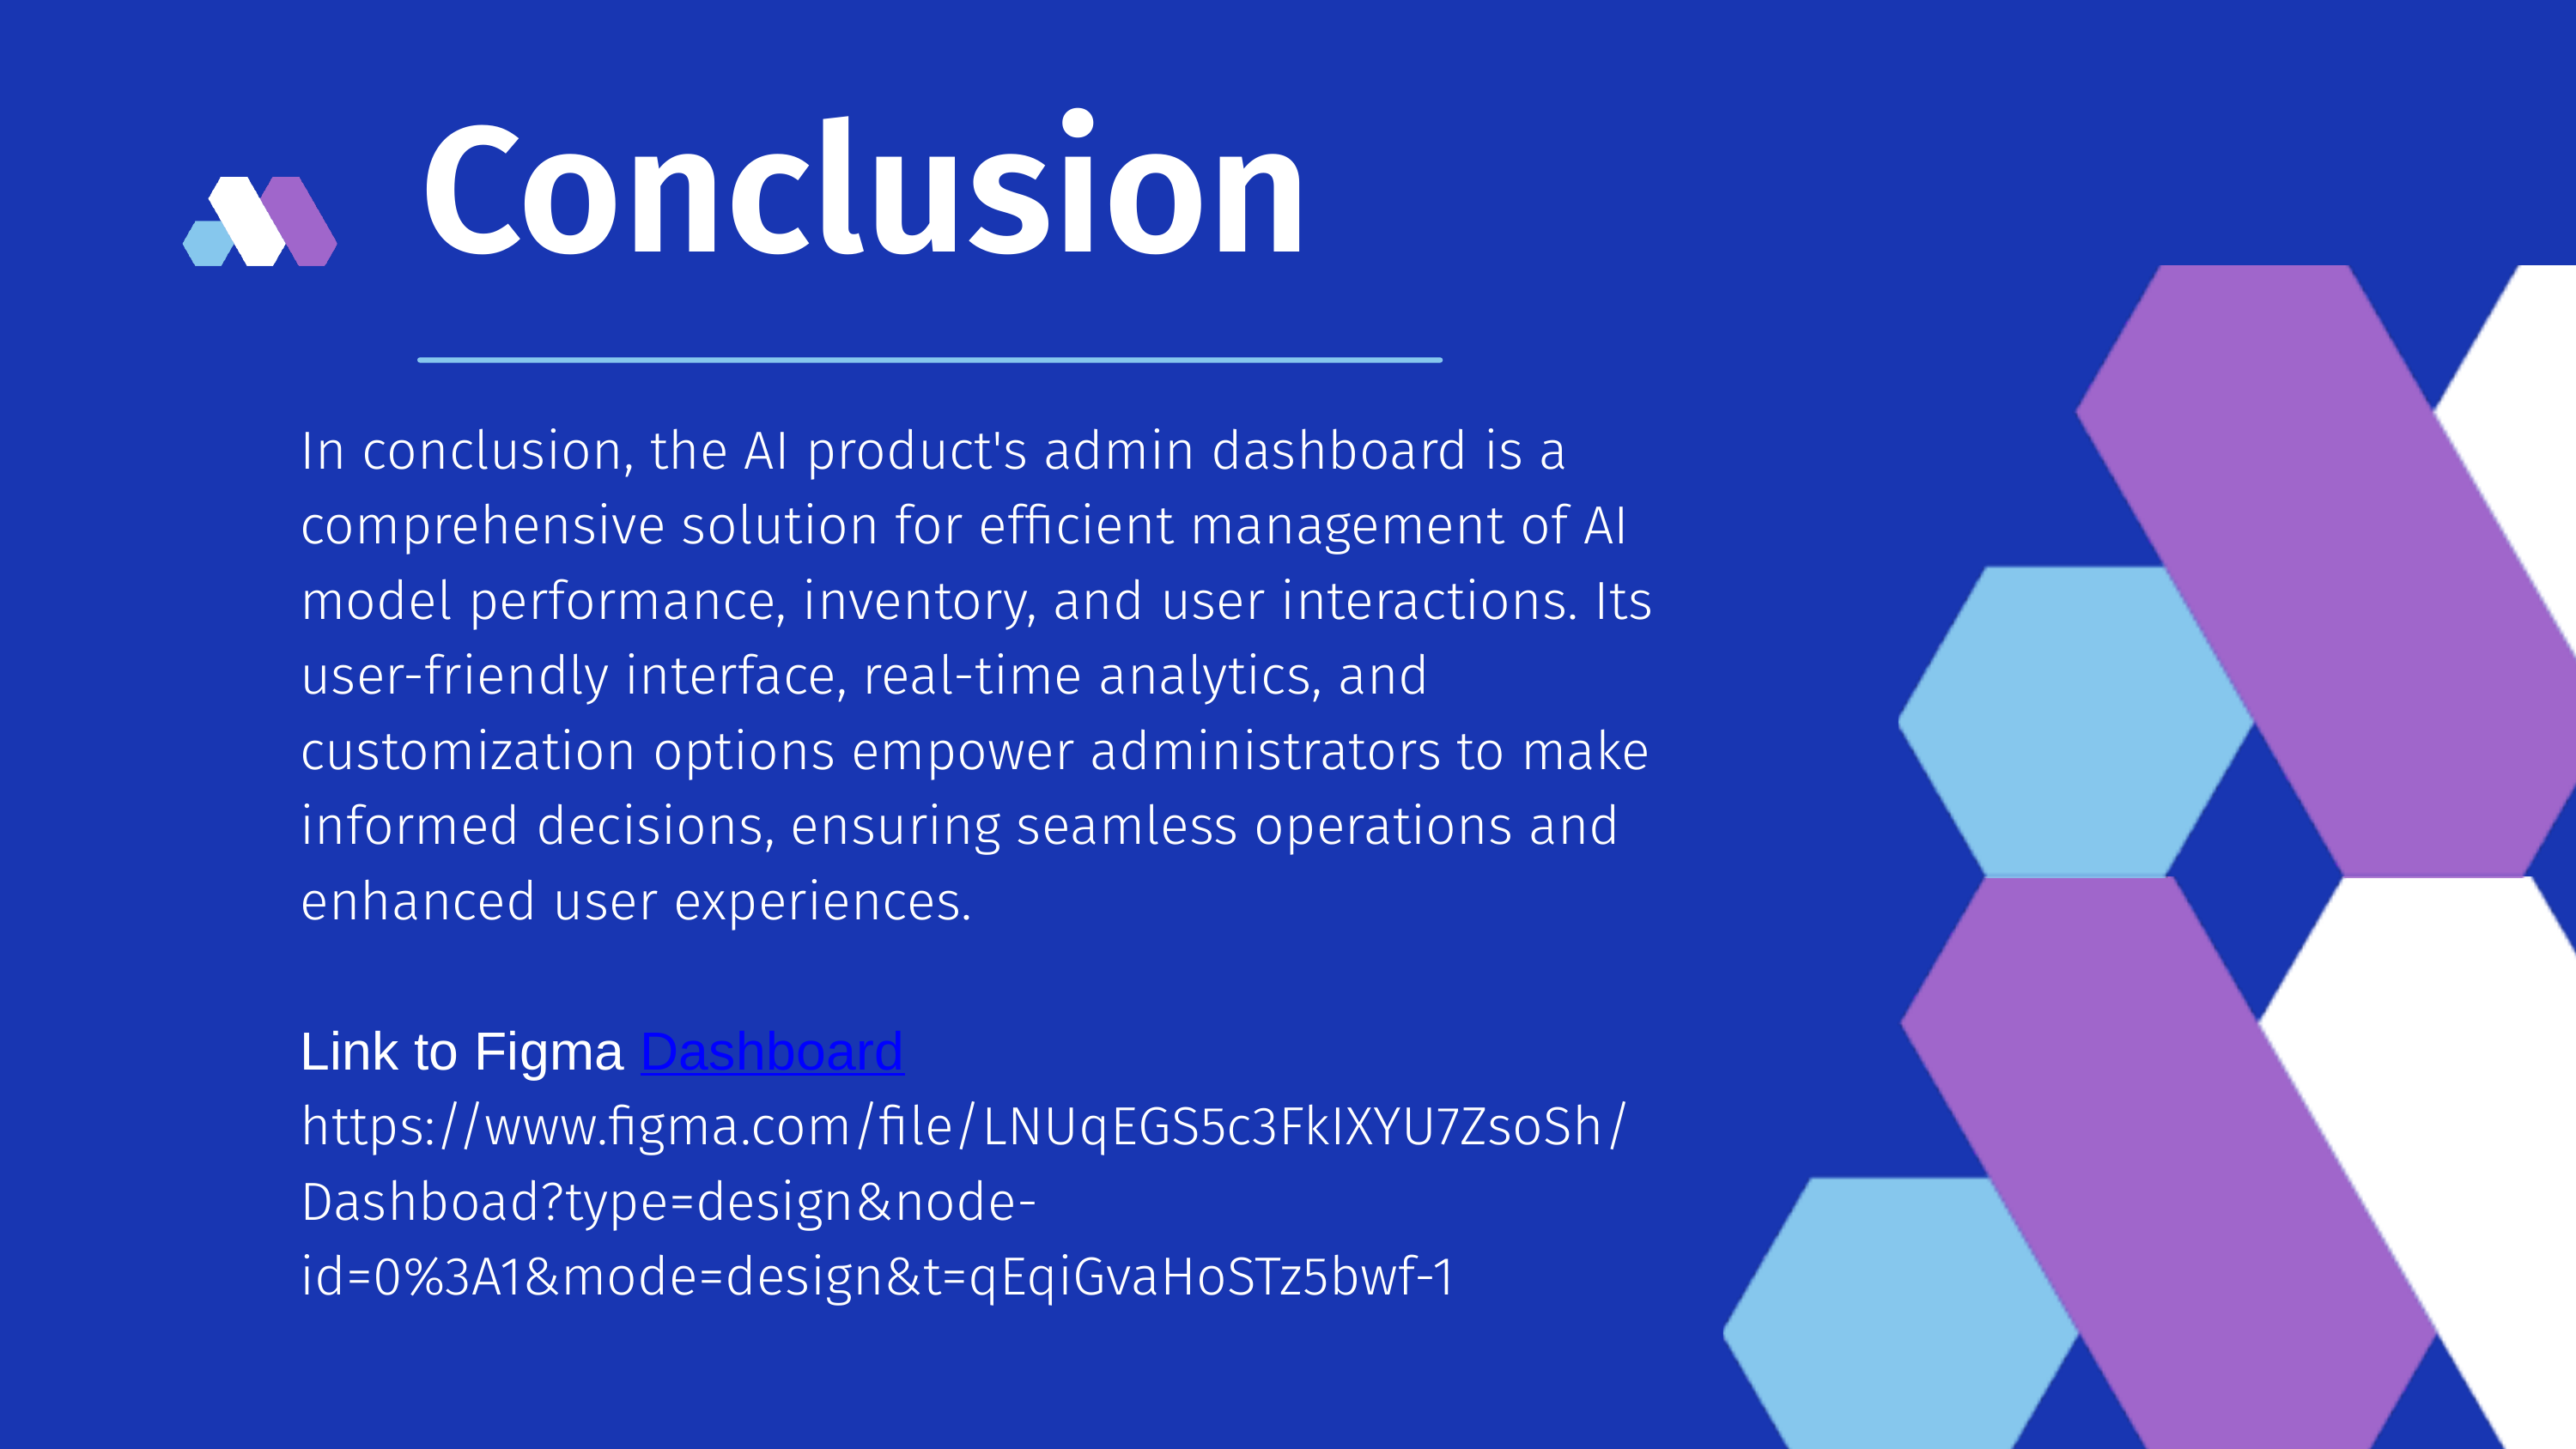

Conclusion

In conclusion, the AI product's admin dashboard is a comprehensive solution for efficient management of AI model performance, inventory, and user interactions. Its user-friendly interface, real-time analytics, and customization options empower administrators to make informed decisions, ensuring seamless operations and enhanced user experiences.

Link to Figma Dashboard
https://www.figma.com/file/LNUqEGS5c3FkIXYU7ZsoSh/Dashboad?type=design&node-id=0%3A1&mode=design&t=qEqiGvaHoSTz5bwf-1